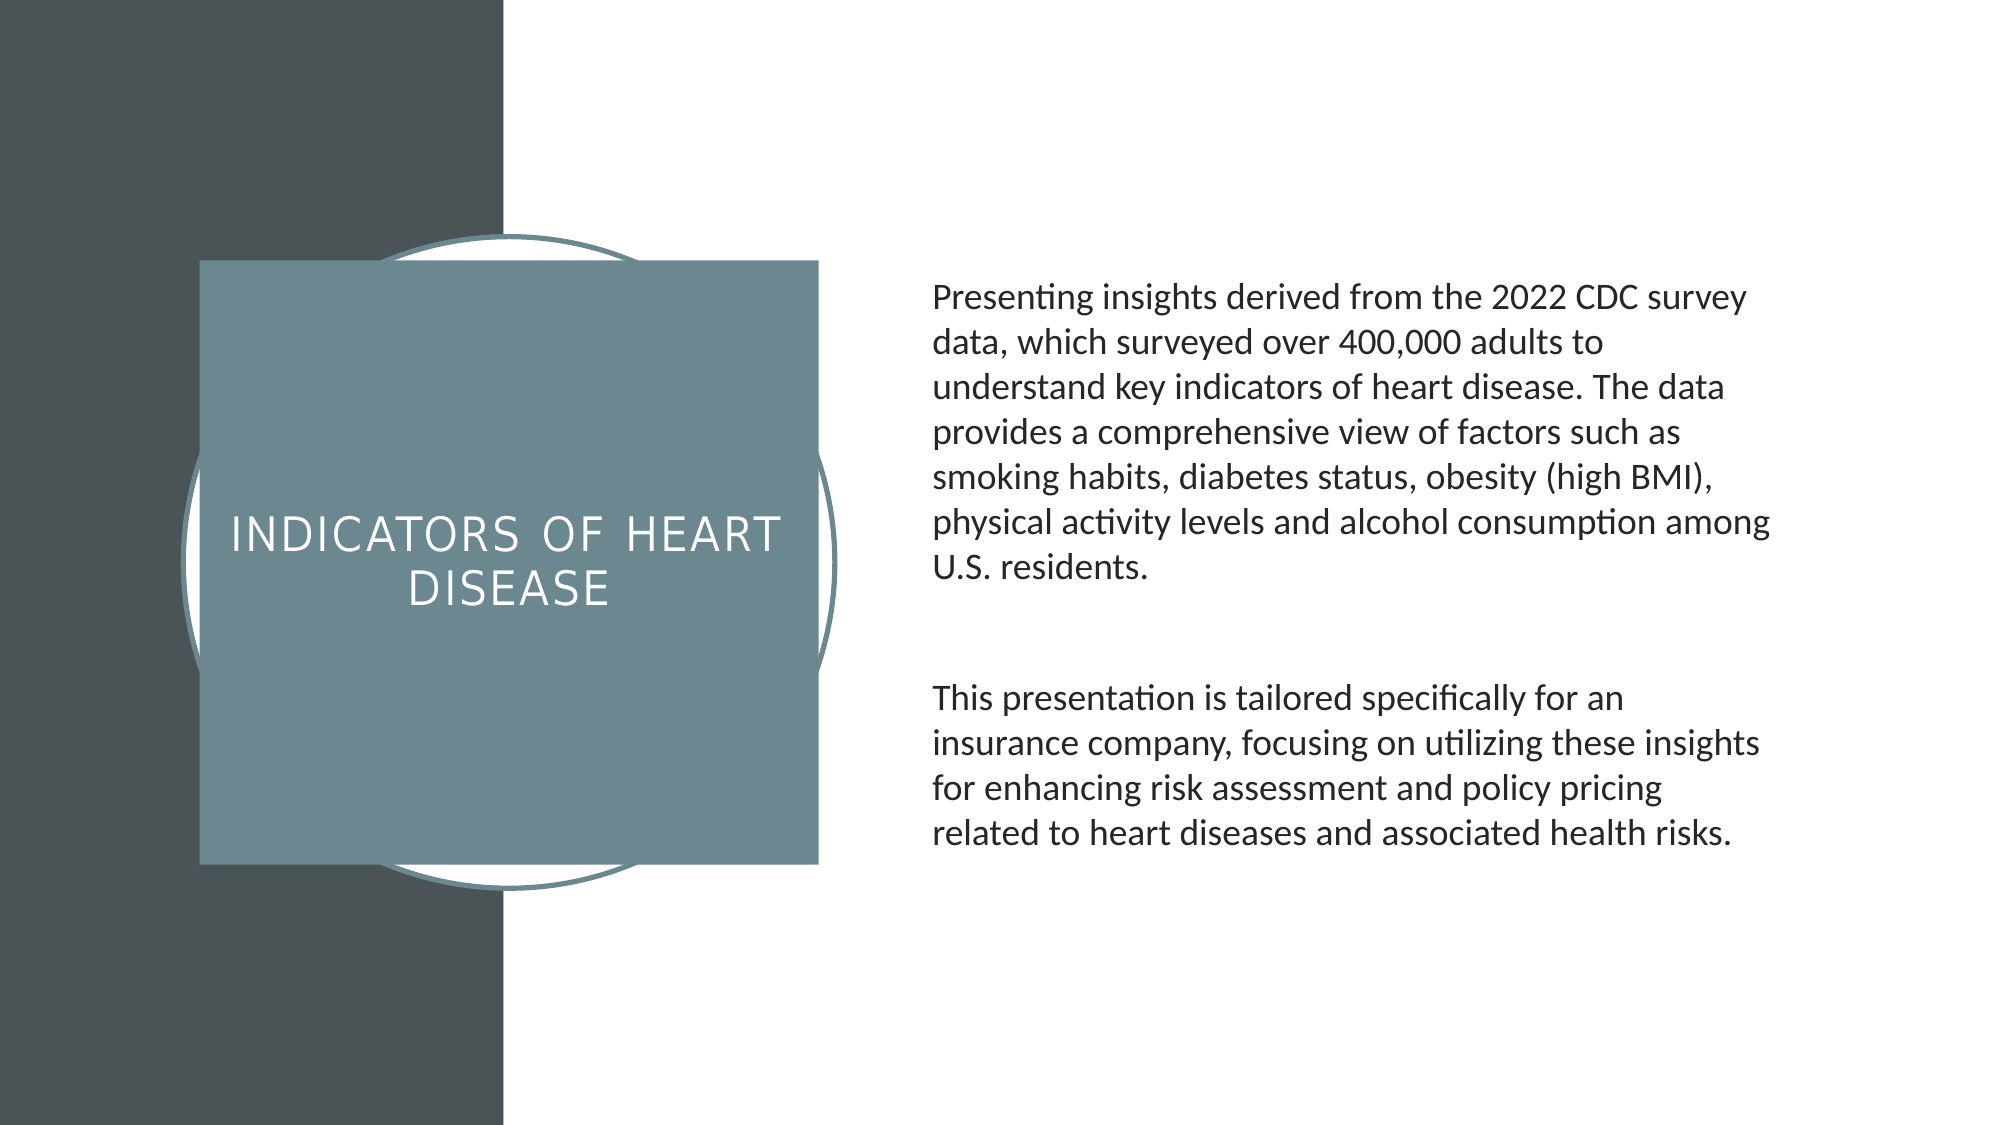

Presenting insights derived from the 2022 CDC survey data, which surveyed over 400,000 adults to understand key indicators of heart disease. The data provides a comprehensive view of factors such as smoking habits, diabetes status, obesity (high BMI), physical activity levels and alcohol consumption among U.S. residents.

This presentation is tailored specifically for an insurance company, focusing on utilizing these insights for enhancing risk assessment and policy pricing related to heart diseases and associated health risks.

# Indicators of Heart Disease